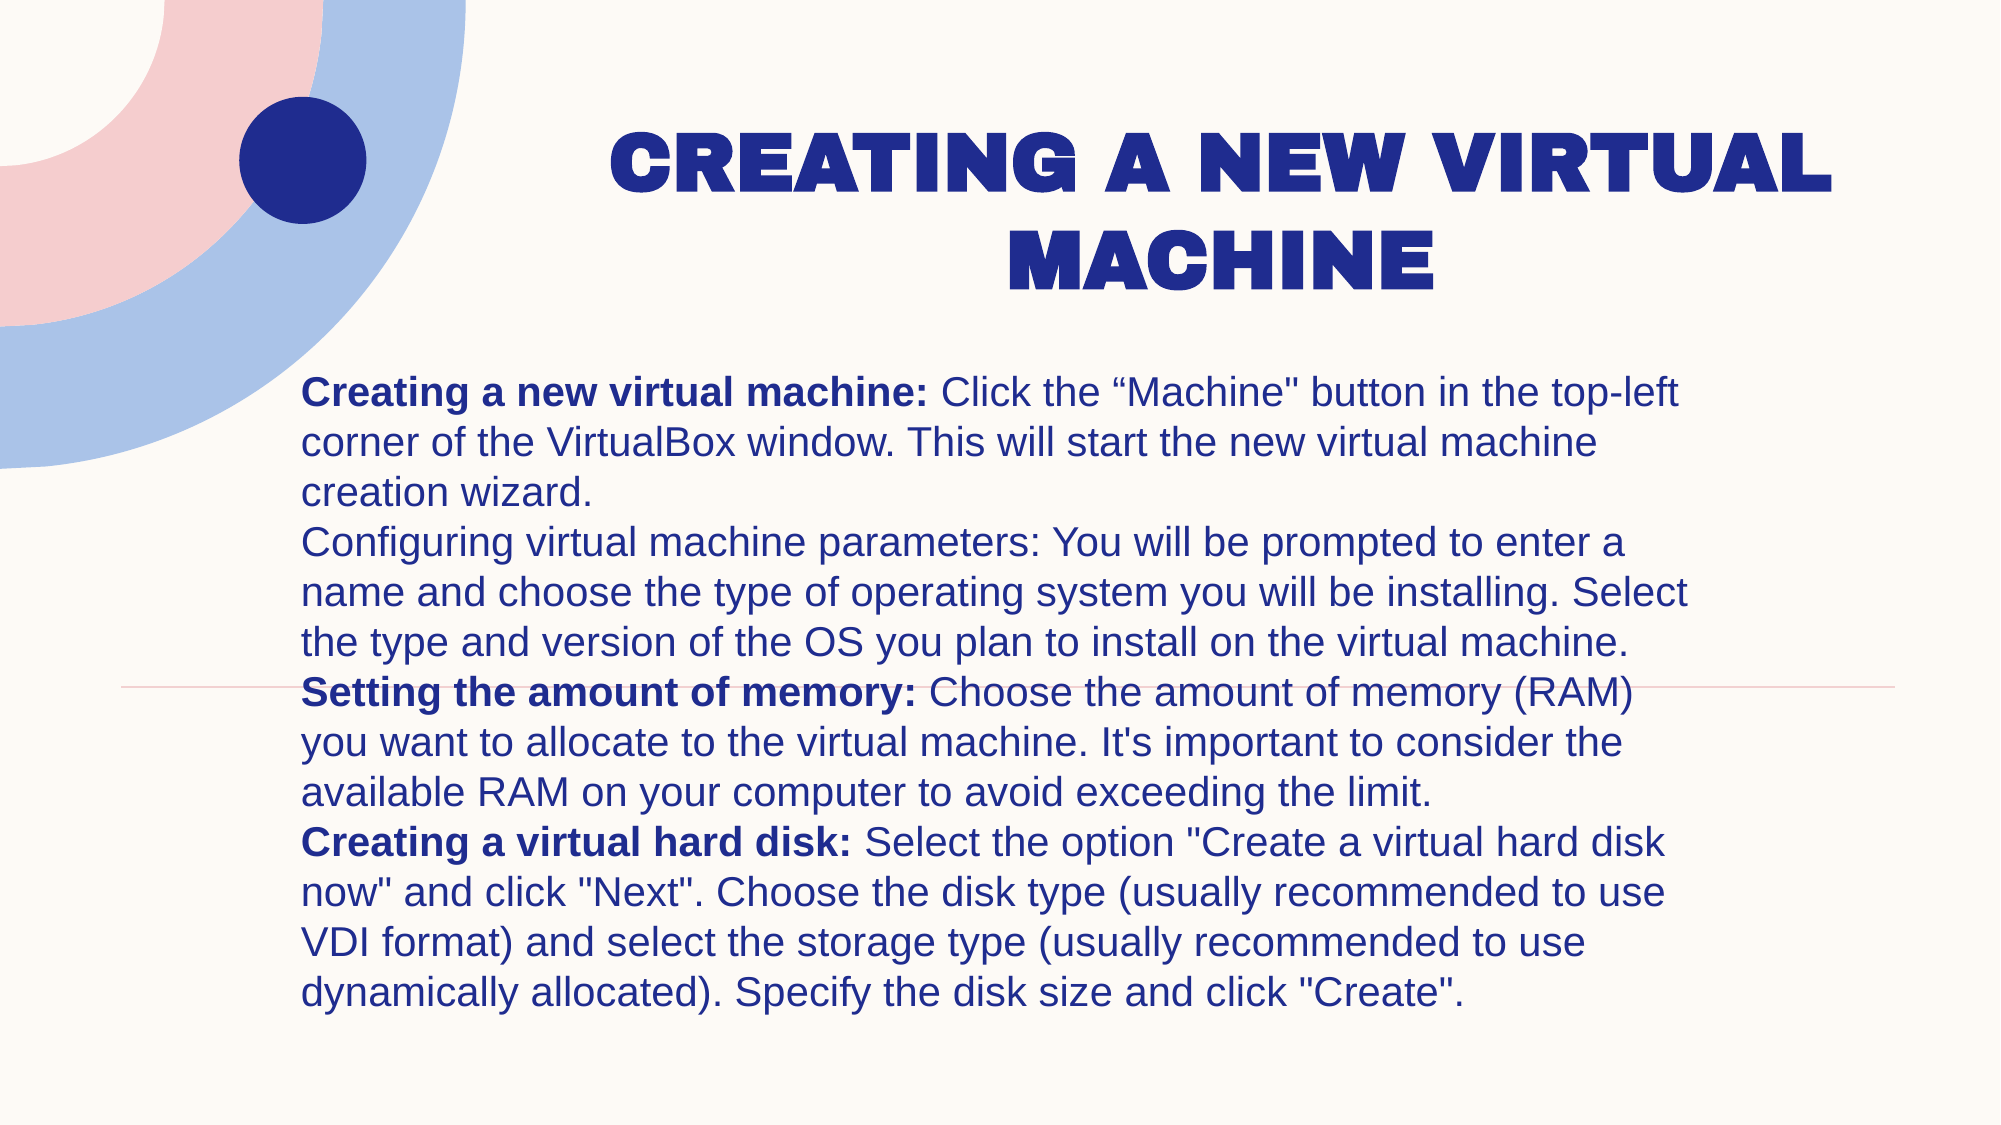

# Creating a new virtual machine
Creating a new virtual machine: Click the “Machine" button in the top-left corner of the VirtualBox window. This will start the new virtual machine creation wizard.
Configuring virtual machine parameters: You will be prompted to enter a name and choose the type of operating system you will be installing. Select the type and version of the OS you plan to install on the virtual machine.
Setting the amount of memory: Choose the amount of memory (RAM) you want to allocate to the virtual machine. It's important to consider the available RAM on your computer to avoid exceeding the limit.
Creating a virtual hard disk: Select the option "Create a virtual hard disk now" and click "Next". Choose the disk type (usually recommended to use VDI format) and select the storage type (usually recommended to use dynamically allocated). Specify the disk size and click "Create".